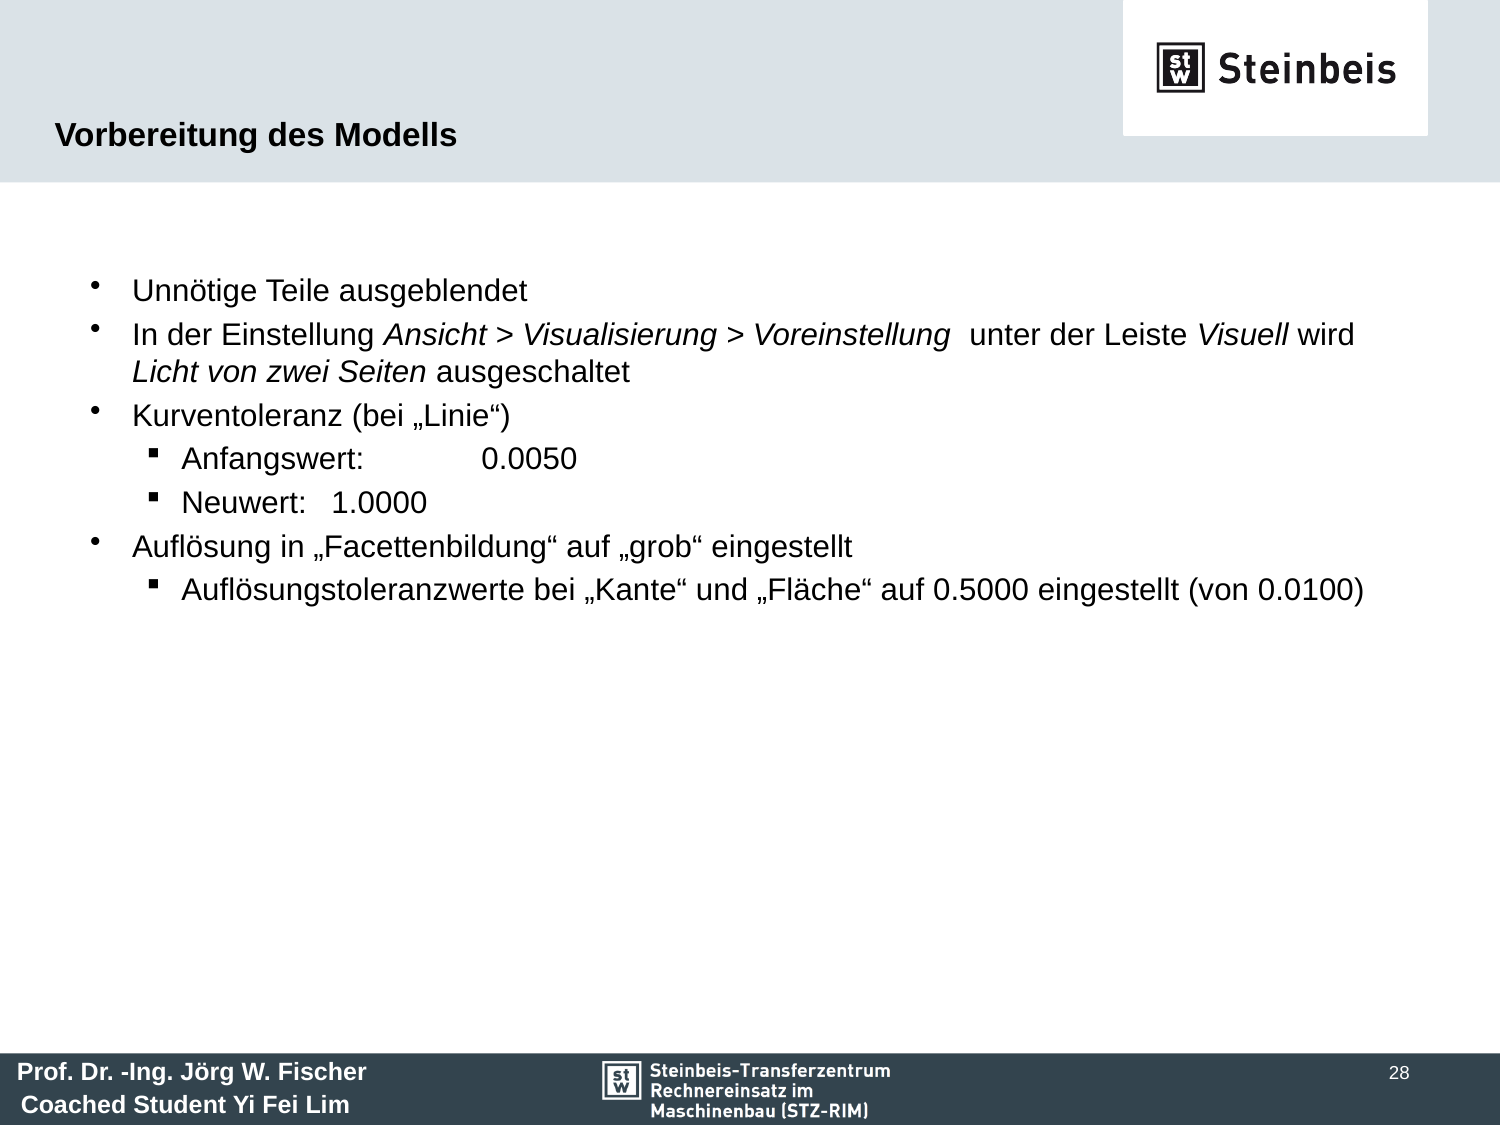

# Vorbereitung des Modells
Unnötige Teile ausgeblendet
In der Einstellung Ansicht > Visualisierung > Voreinstellung  unter der Leiste Visuell wird Licht von zwei Seiten ausgeschaltet
Kurventoleranz (bei „Linie“)
Anfangswert: 	0.0050
Neuwert:	1.0000
Auflösung in „Facettenbildung“ auf „grob“ eingestellt
Auflösungstoleranzwerte bei „Kante“ und „Fläche“ auf 0.5000 eingestellt (von 0.0100)

28